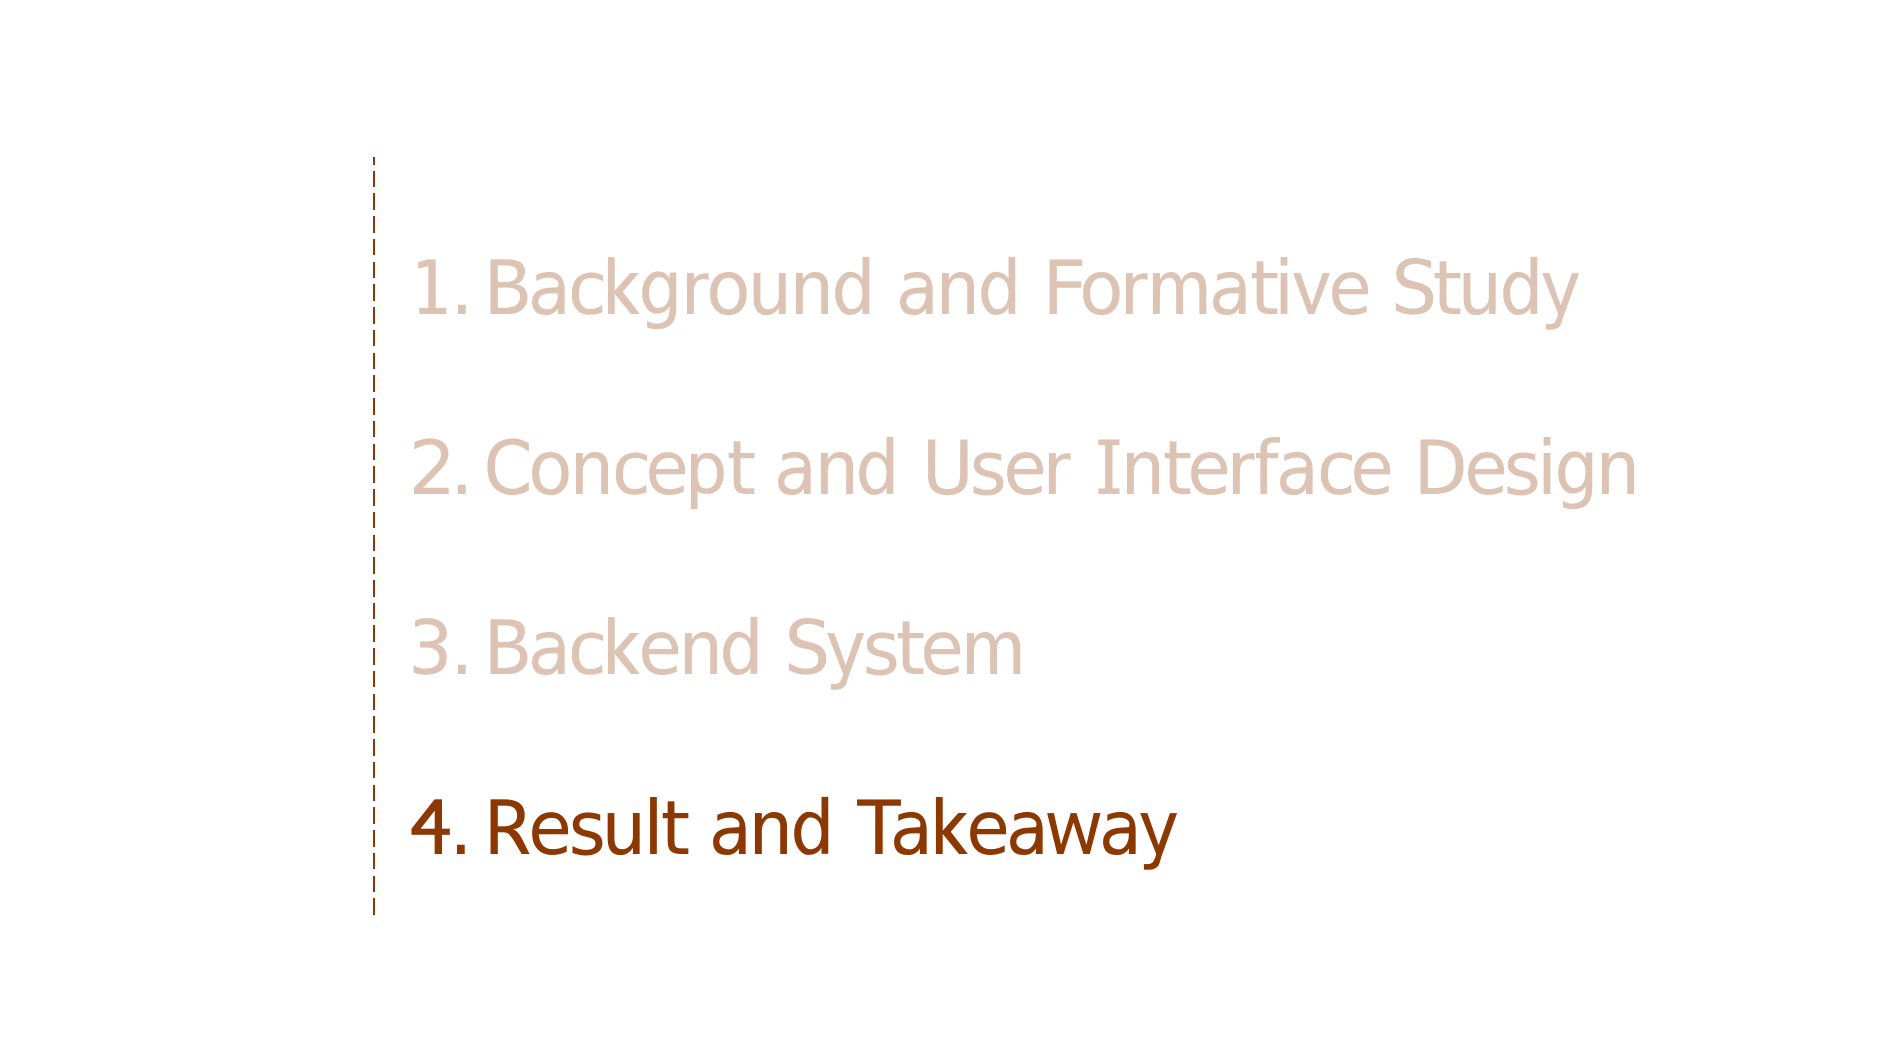

Background and Formative Study
Concept and User Interface Design
Backend System
Result and Takeaway